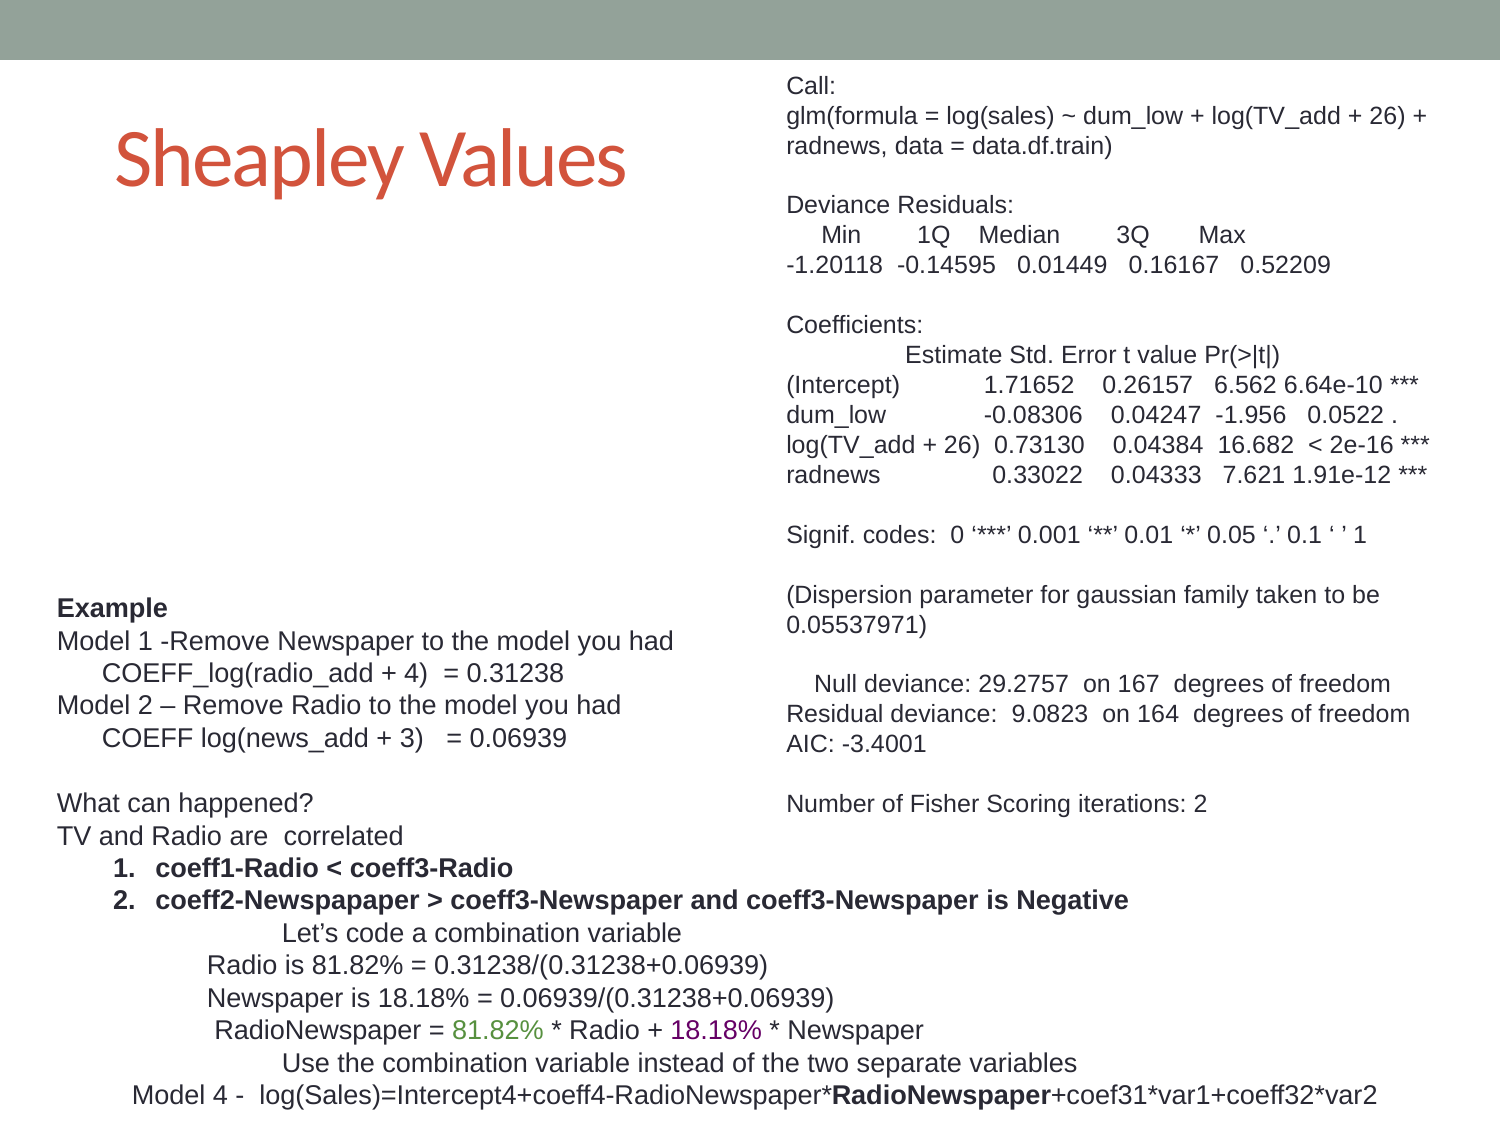

Call:
glm(formula = log(sales) ~ dum_low + log(TV_add + 26) + radnews, data = data.df.train)

Deviance Residuals:
     Min        1Q    Median        3Q       Max
-1.20118  -0.14595   0.01449   0.16167   0.52209

Coefficients:
                 Estimate Std. Error t value Pr(>|t|)
(Intercept)            1.71652    0.26157   6.562 6.64e-10 ***
dum_low              -0.08306    0.04247  -1.956   0.0522 .
log(TV_add + 26)  0.73130    0.04384  16.682  < 2e-16 ***
radnews                0.33022    0.04333   7.621 1.91e-12 ***

Signif. codes:  0 ‘***’ 0.001 ‘**’ 0.01 ‘*’ 0.05 ‘.’ 0.1 ‘ ’ 1

(Dispersion parameter for gaussian family taken to be 0.05537971)

    Null deviance: 29.2757  on 167  degrees of freedom
Residual deviance:  9.0823  on 164  degrees of freedom
AIC: -3.4001

Number of Fisher Scoring iterations: 2
# Sheapley Values

Example
Model 1 -Remove Newspaper to the model you had
      COEFF_log(radio_add + 4)  = 0.31238
Model 2 – Remove Radio to the model you had
      COEFF log(news_add + 3)   = 0.06939

What can happened?
TV and Radio are  correlated
coeff1-Radio < coeff3-Radio
coeff2-Newspapaper > coeff3-Newspaper and coeff3-Newspaper is Negative
	Let’s code a combination variable
          Radio is 81.82% = 0.31238/(0.31238+0.06939)
          Newspaper is 18.18% = 0.06939/(0.31238+0.06939)
 RadioNewspaper = 81.82% * Radio + 18.18% * Newspaper
	Use the combination variable instead of the two separate variables
Model 4 -  log(Sales)=Intercept4+coeff4-RadioNewspaper*RadioNewspaper+coef31*var1+coeff32*var2